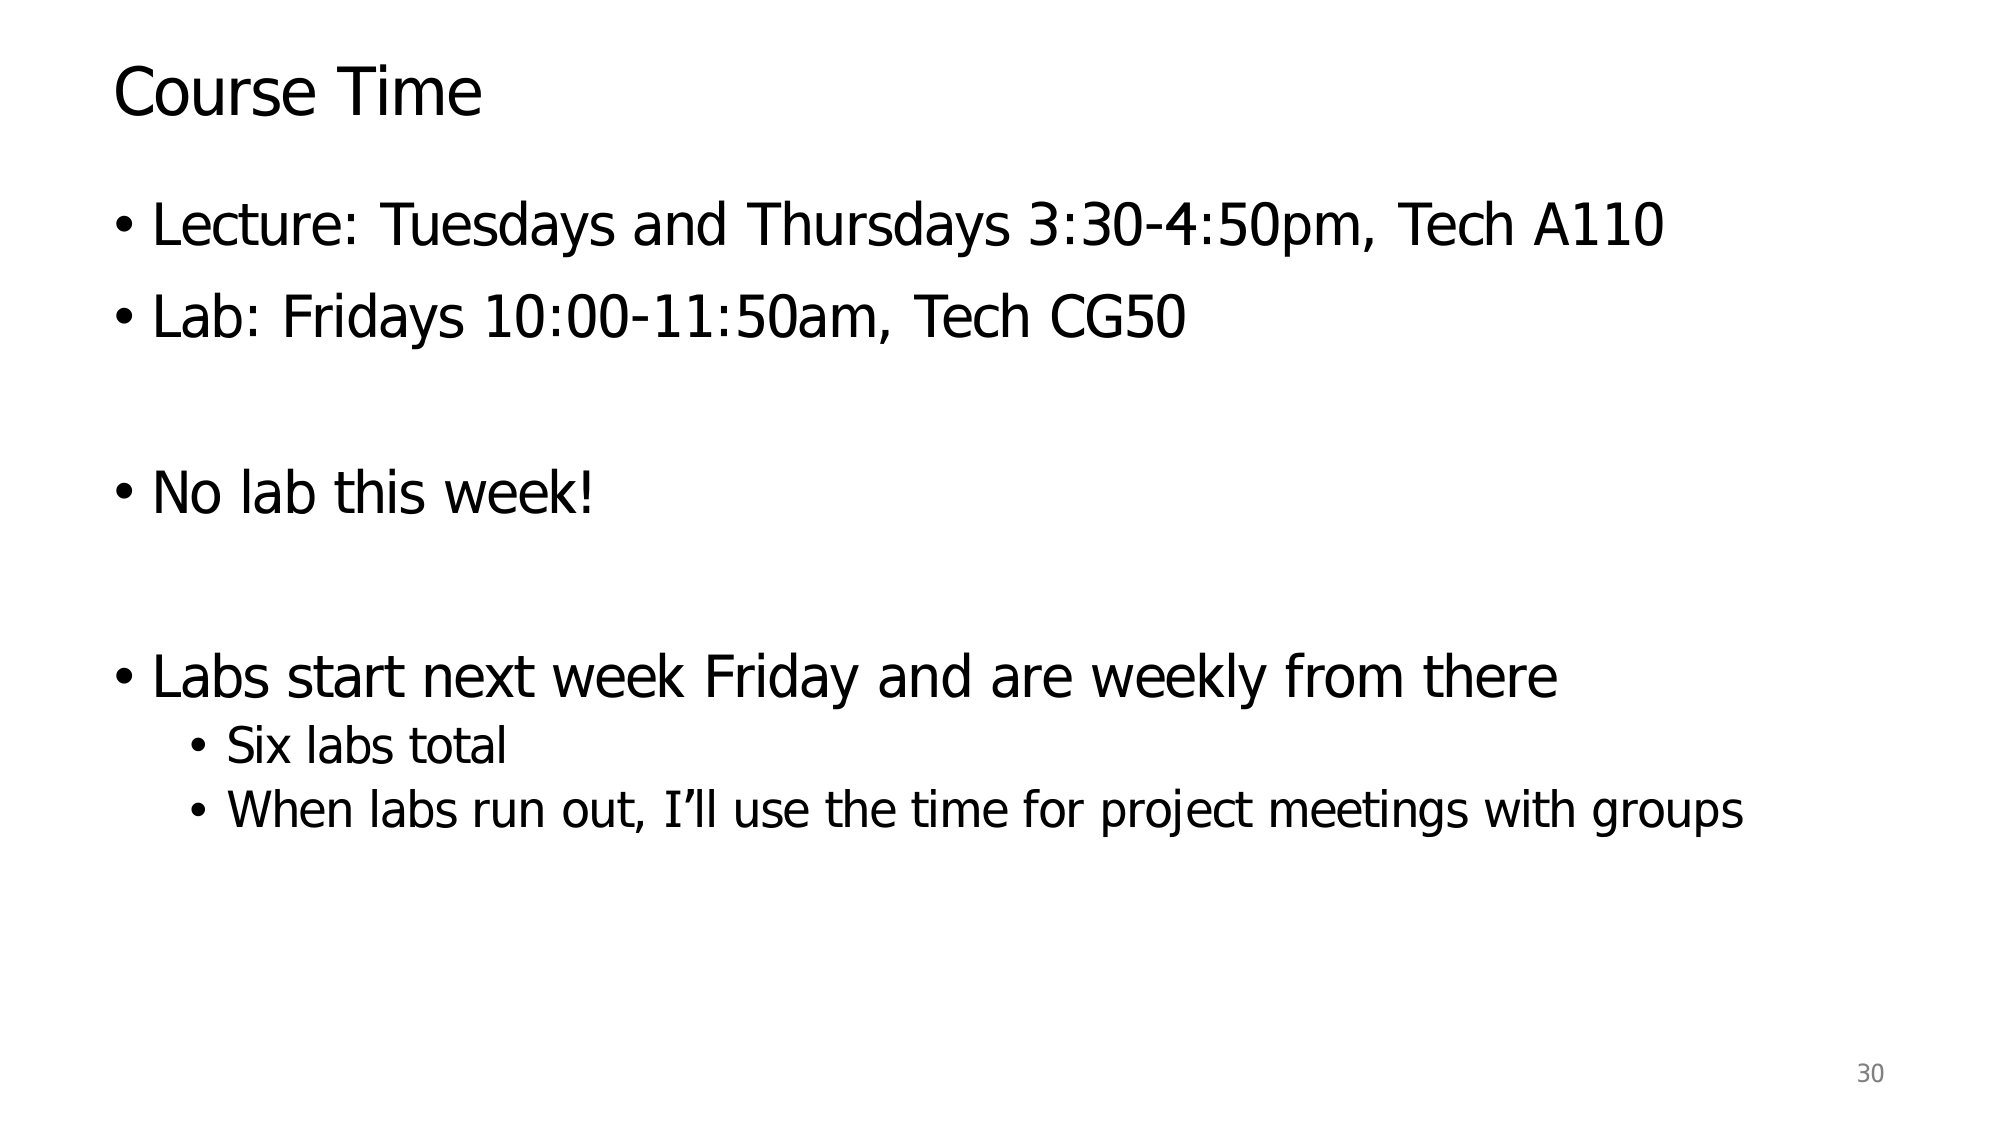

# Course Time
Lecture: Tuesdays and Thursdays 3:30-4:50pm, Tech A110
Lab: Fridays 10:00-11:50am, Tech CG50

No lab this week!

Labs start next week Friday and are weekly from there
Six labs total
When labs run out, I’ll use the time for project meetings with groups
30